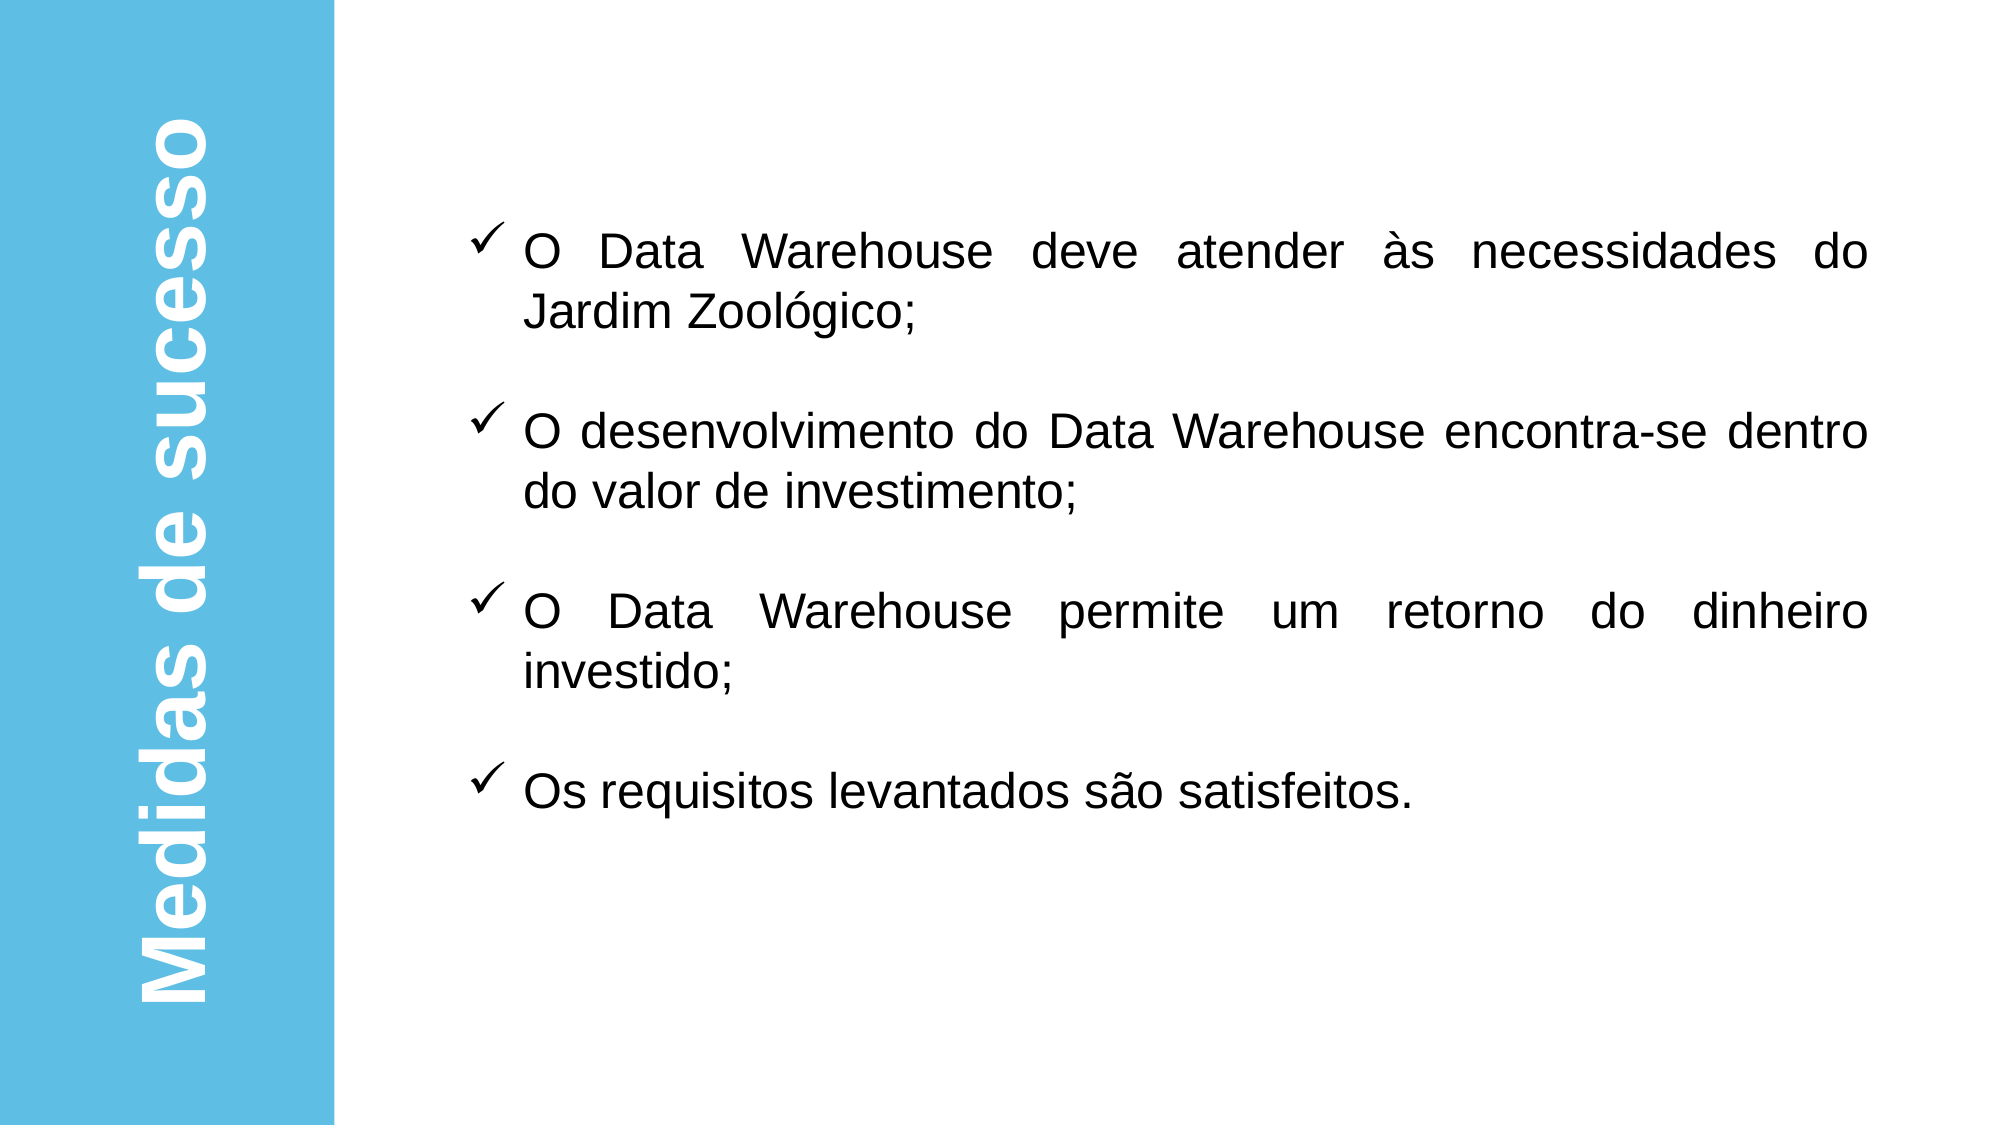

O Data Warehouse deve atender às necessidades do Jardim Zoológico;

O desenvolvimento do Data Warehouse encontra-se dentro do valor de investimento;

O Data Warehouse permite um retorno do dinheiro investido;

Os requisitos levantados são satisfeitos.

Medidas de sucesso